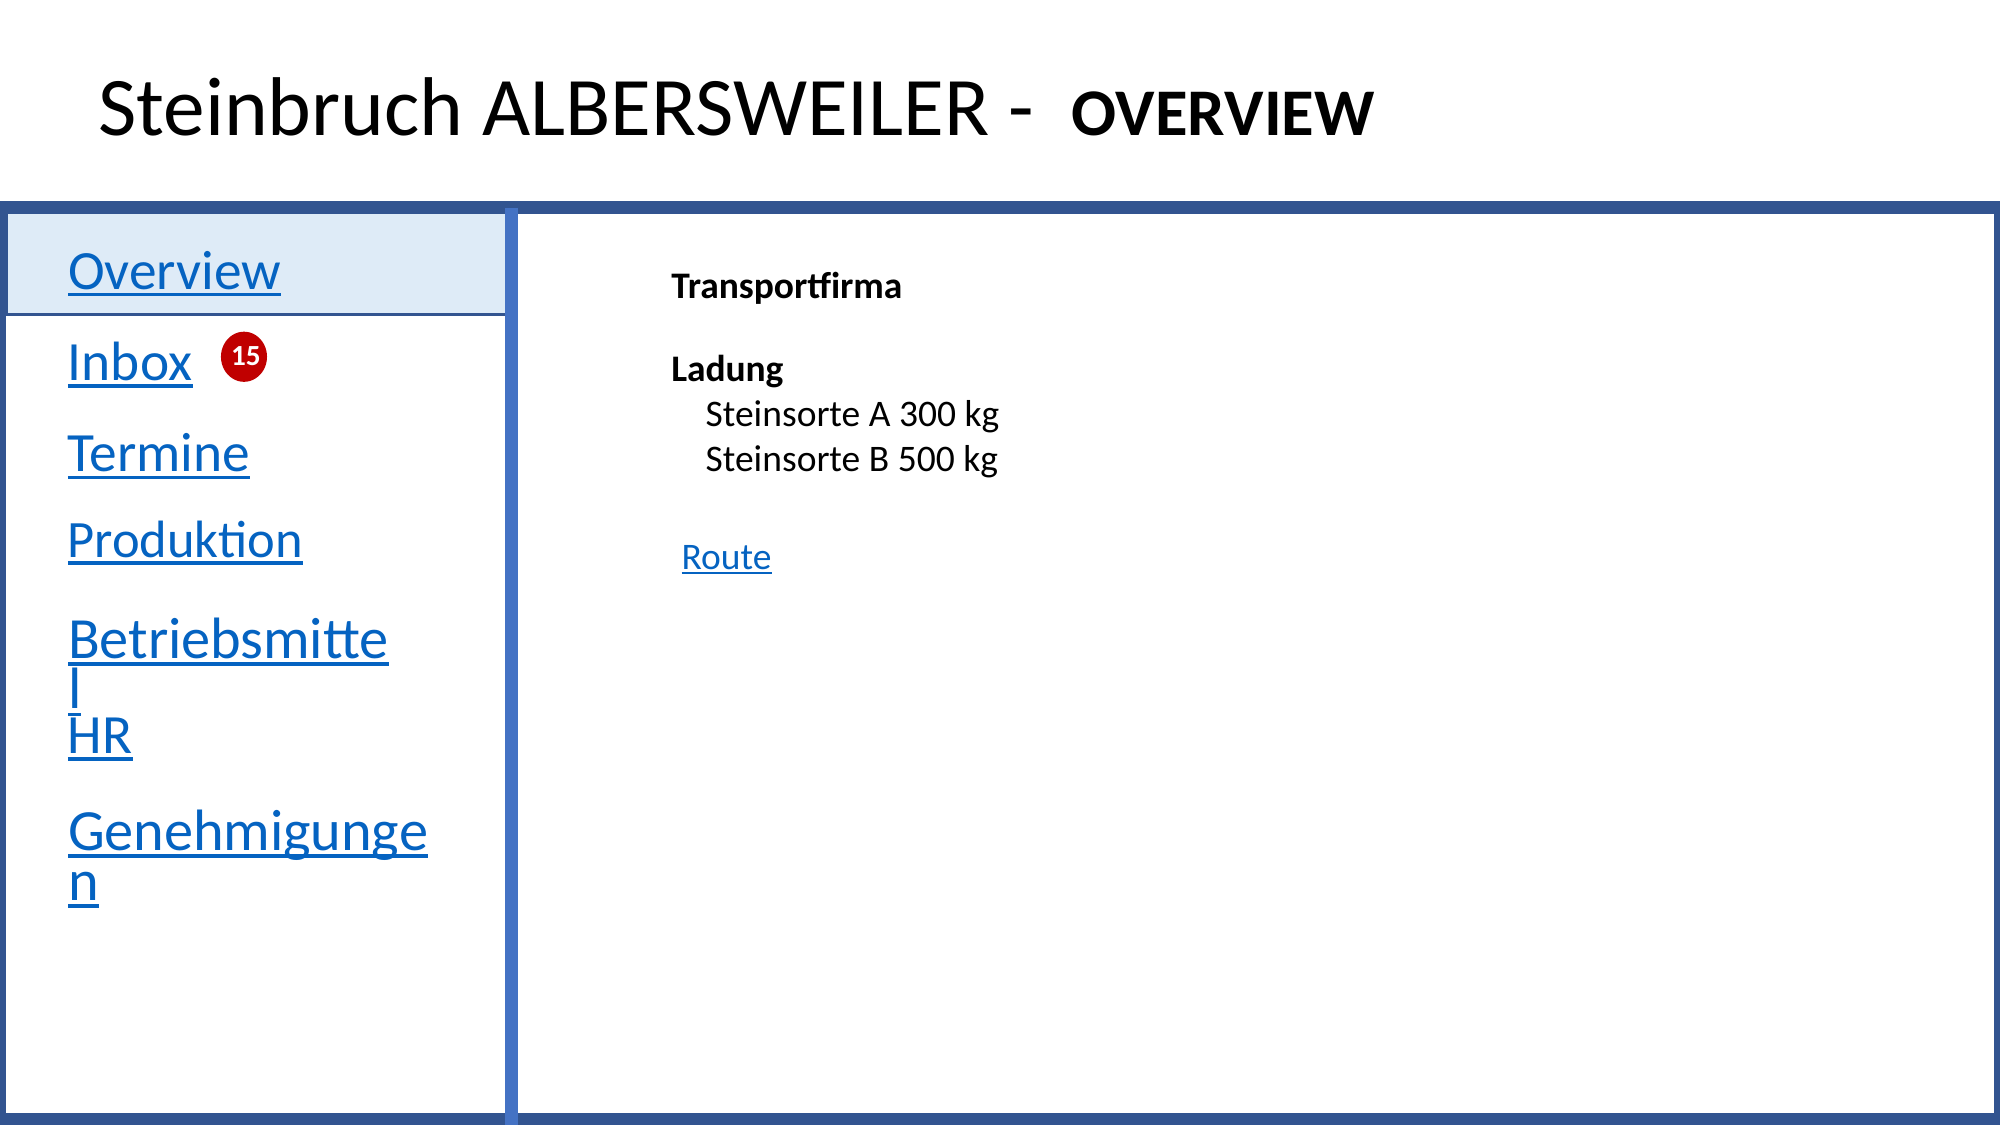

# Steinbruch ALBERSWEILER -  Overview

Overview
Transportfirma
Inbox
15

Ladung
    Steinsorte A 300 kg
    Steinsorte B 500 kg
Termine

Produktion
Route
Betriebsmittel
HR
Genehmigungen